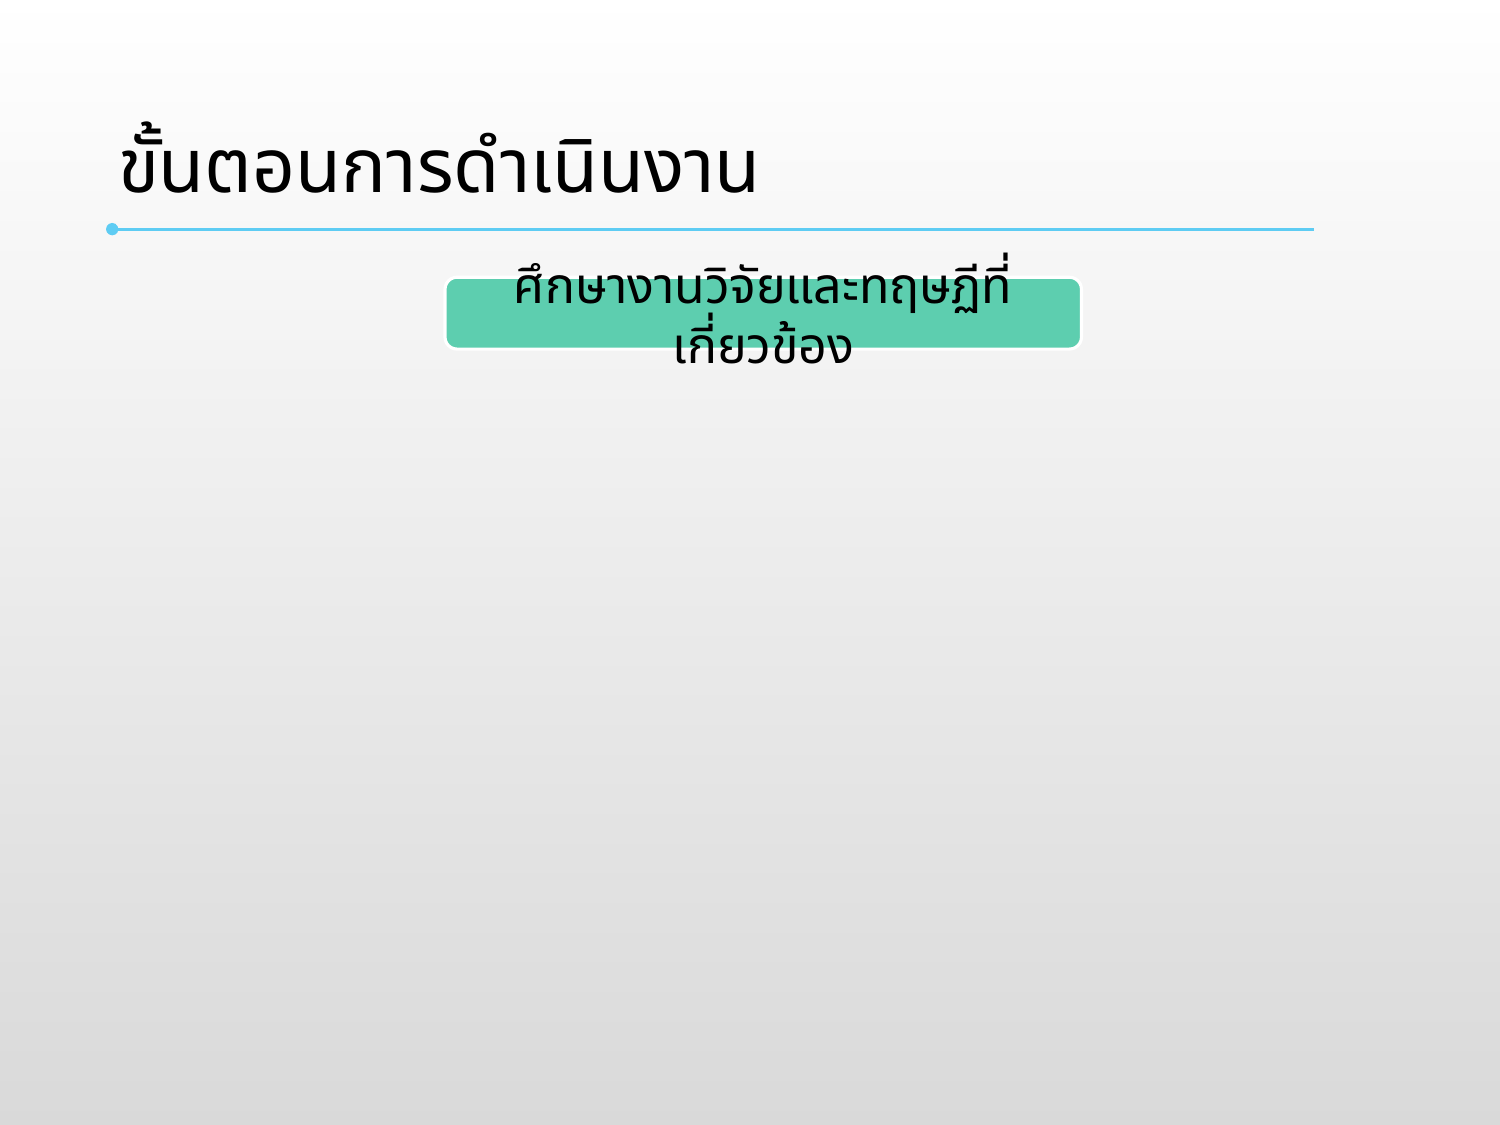

# ขั้นตอนการดำเนินงาน
ศึกษางานวิจัยและทฤษฏีที่เกี่ยวข้อง